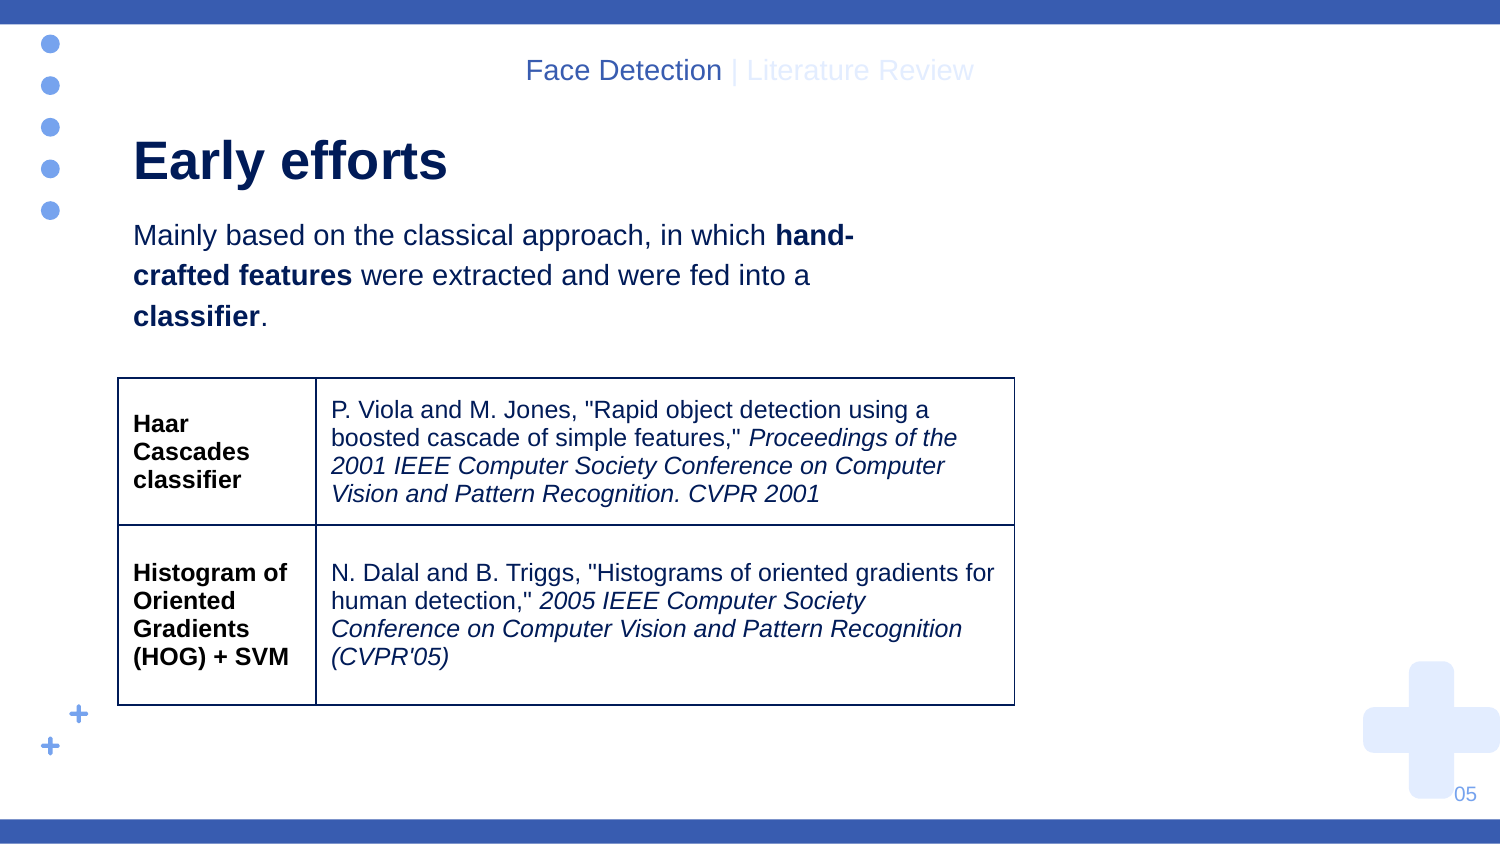

Face Detection | Literature Review
# Early efforts
Mainly based on the classical approach, in which hand-crafted features were extracted and were fed into a classifier.
| Haar Cascades classifier | P. Viola and M. Jones, "Rapid object detection using a boosted cascade of simple features," Proceedings of the 2001 IEEE Computer Society Conference on Computer Vision and Pattern Recognition. CVPR 2001 |
| --- | --- |
| Histogram of Oriented Gradients (HOG) + SVM | N. Dalal and B. Triggs, "Histograms of oriented gradients for human detection," 2005 IEEE Computer Society Conference on Computer Vision and Pattern Recognition (CVPR'05) |
05